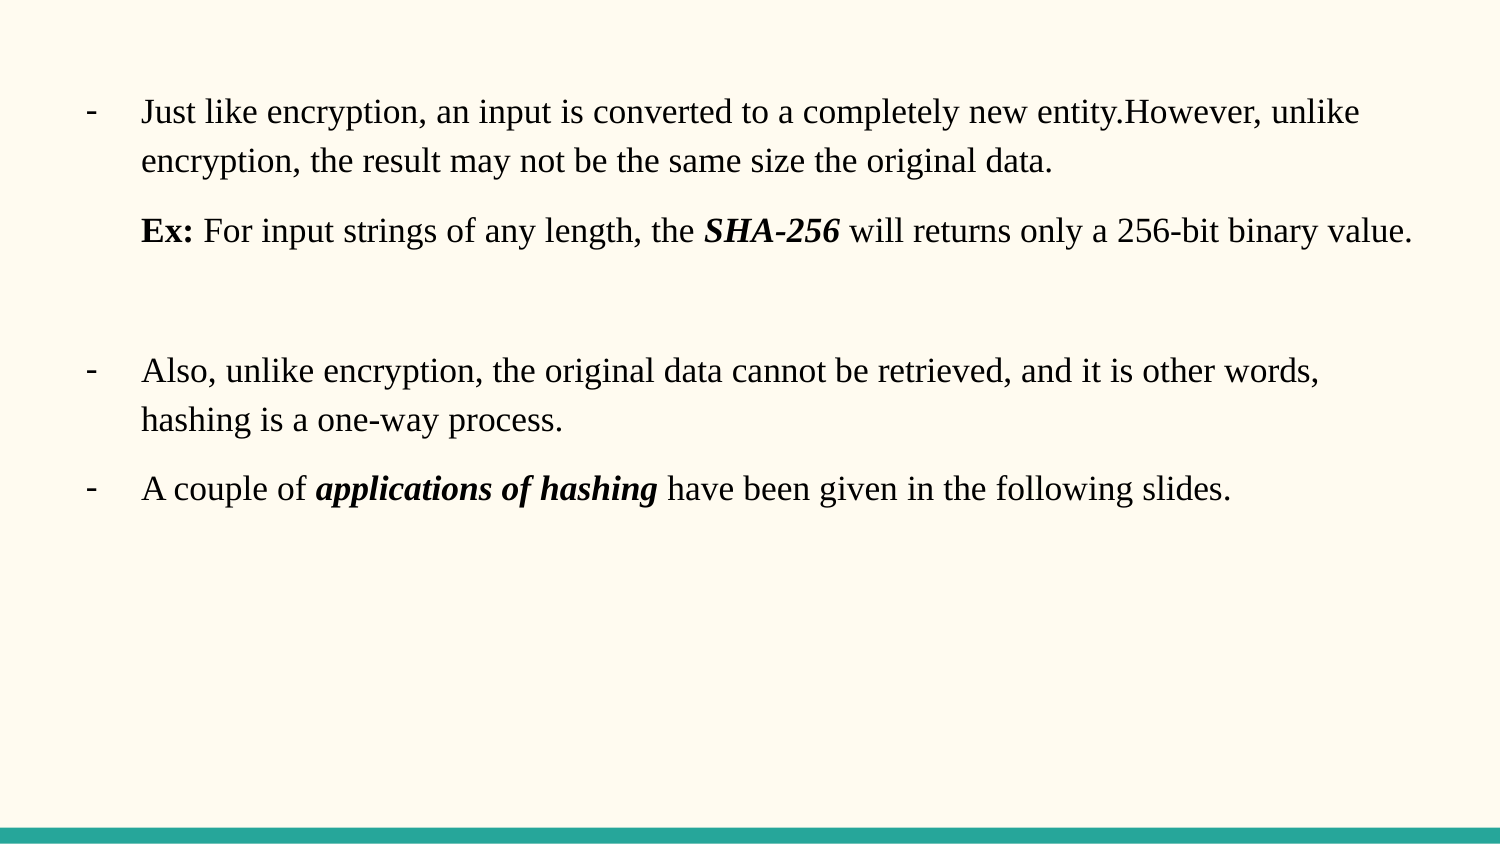

Just like encryption, an input is converted to a completely new entity.However, unlike encryption, the result may not be the same size the original data.
Ex: For input strings of any length, the SHA-256 will returns only a 256-bit binary value.

Also, unlike encryption, the original data cannot be retrieved, and it is other words, hashing is a one-way process.
A couple of applications of hashing have been given in the following slides.